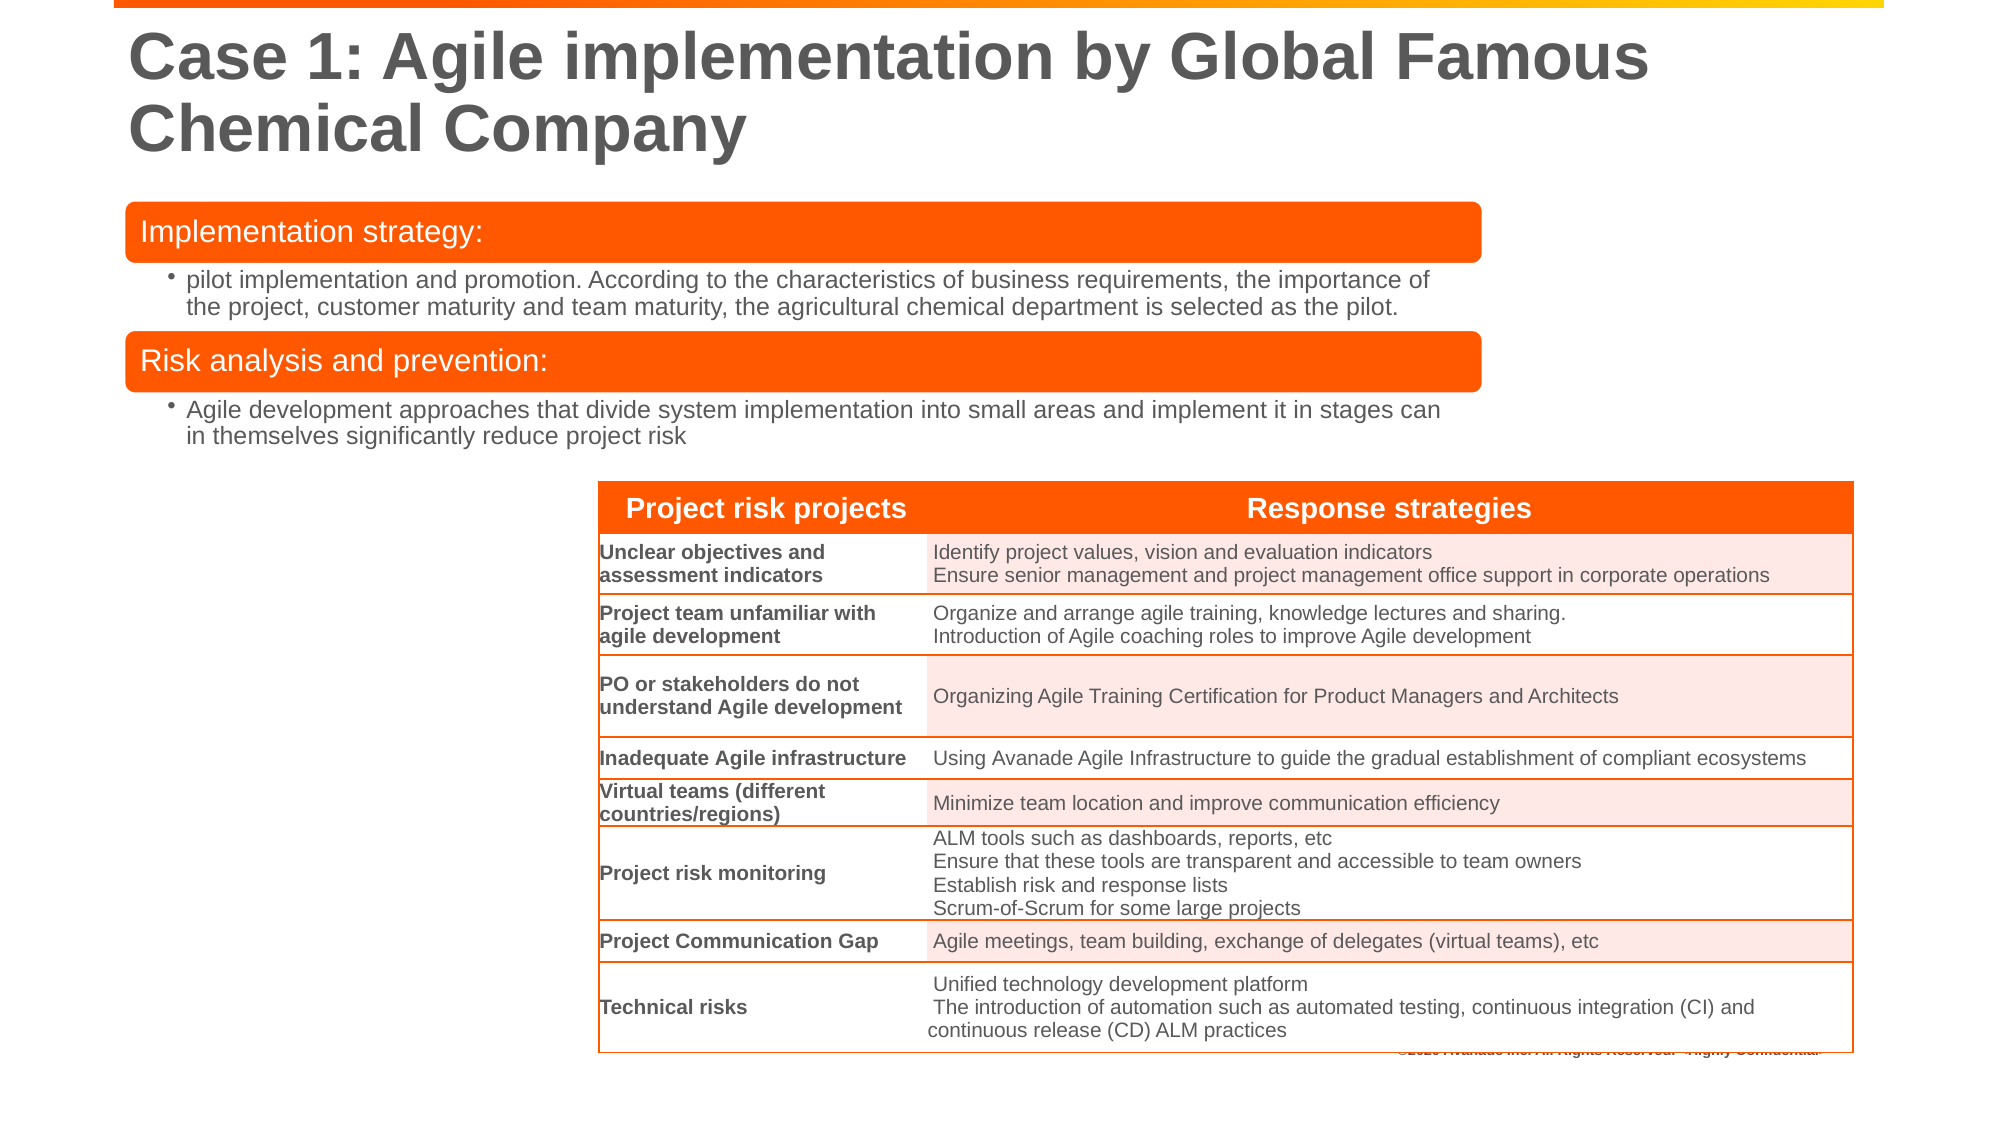

# Case 1: Agile implementation by Global Famous Chemical Company
Implementation strategy:
pilot implementation and promotion. According to the characteristics of business requirements, the importance of the project, customer maturity and team maturity, the agricultural chemical department is selected as the pilot.
Risk analysis and prevention:
Agile development approaches that divide system implementation into small areas and implement it in stages can in themselves significantly reduce project risk
| Project risk projects | Response strategies |
| --- | --- |
| Unclear objectives and assessment indicators | Identify project values, vision and evaluation indicators Ensure senior management and project management office support in corporate operations |
| Project team unfamiliar with agile development | Organize and arrange agile training, knowledge lectures and sharing. Introduction of Agile coaching roles to improve Agile development |
| PO or stakeholders do not understand Agile development | Organizing Agile Training Certification for Product Managers and Architects |
| Inadequate Agile infrastructure | Using Avanade Agile Infrastructure to guide the gradual establishment of compliant ecosystems |
| Virtual teams (different countries/regions) | Minimize team location and improve communication efficiency |
| Project risk monitoring | ALM tools such as dashboards, reports, etc Ensure that these tools are transparent and accessible to team owners Establish risk and response lists Scrum-of-Scrum for some large projects |
| Project Communication Gap | Agile meetings, team building, exchange of delegates (virtual teams), etc |
| Technical risks | Unified technology development platform The introduction of automation such as automated testing, continuous integration (CI) and continuous release (CD) ALM practices |